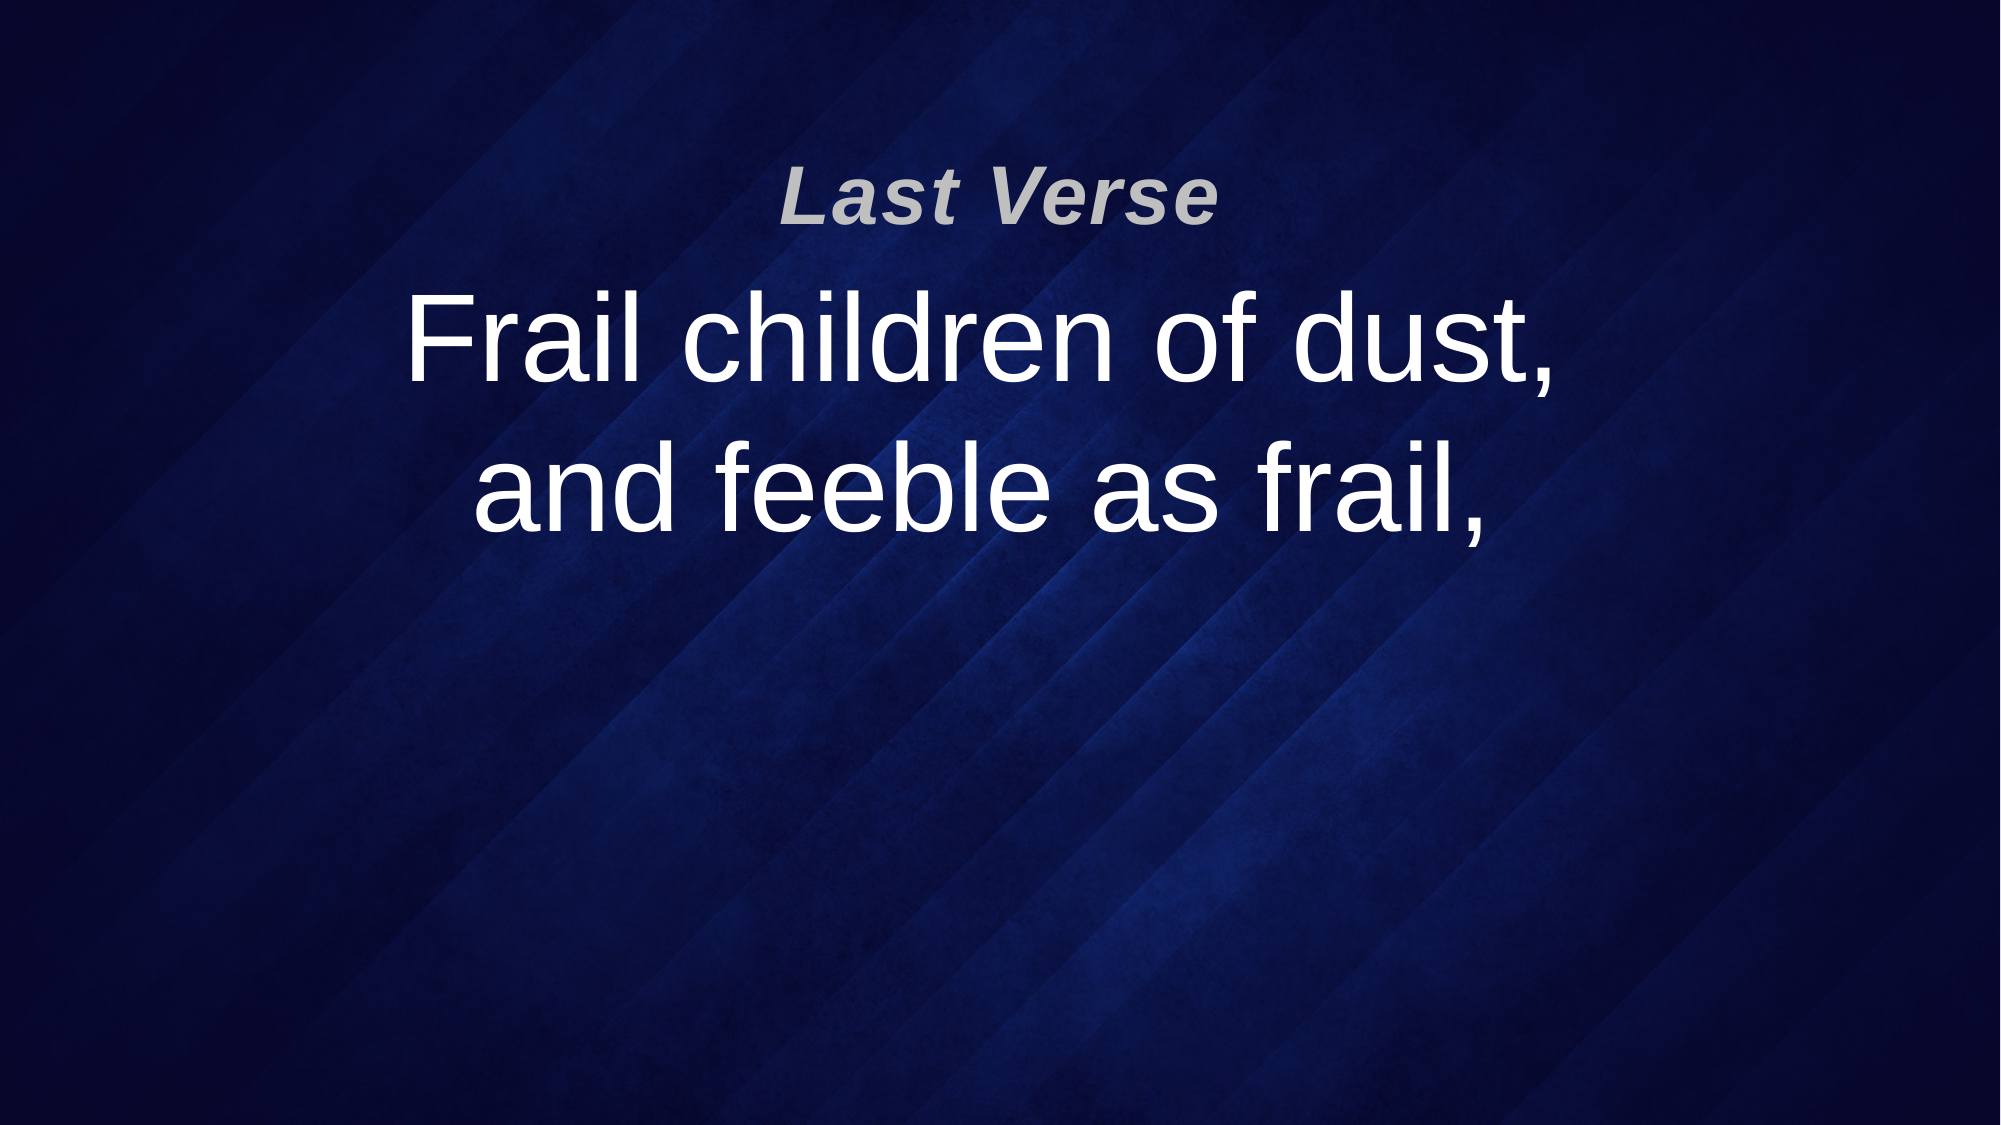

Last Verse
# Frail children of dust, and feeble as frail,